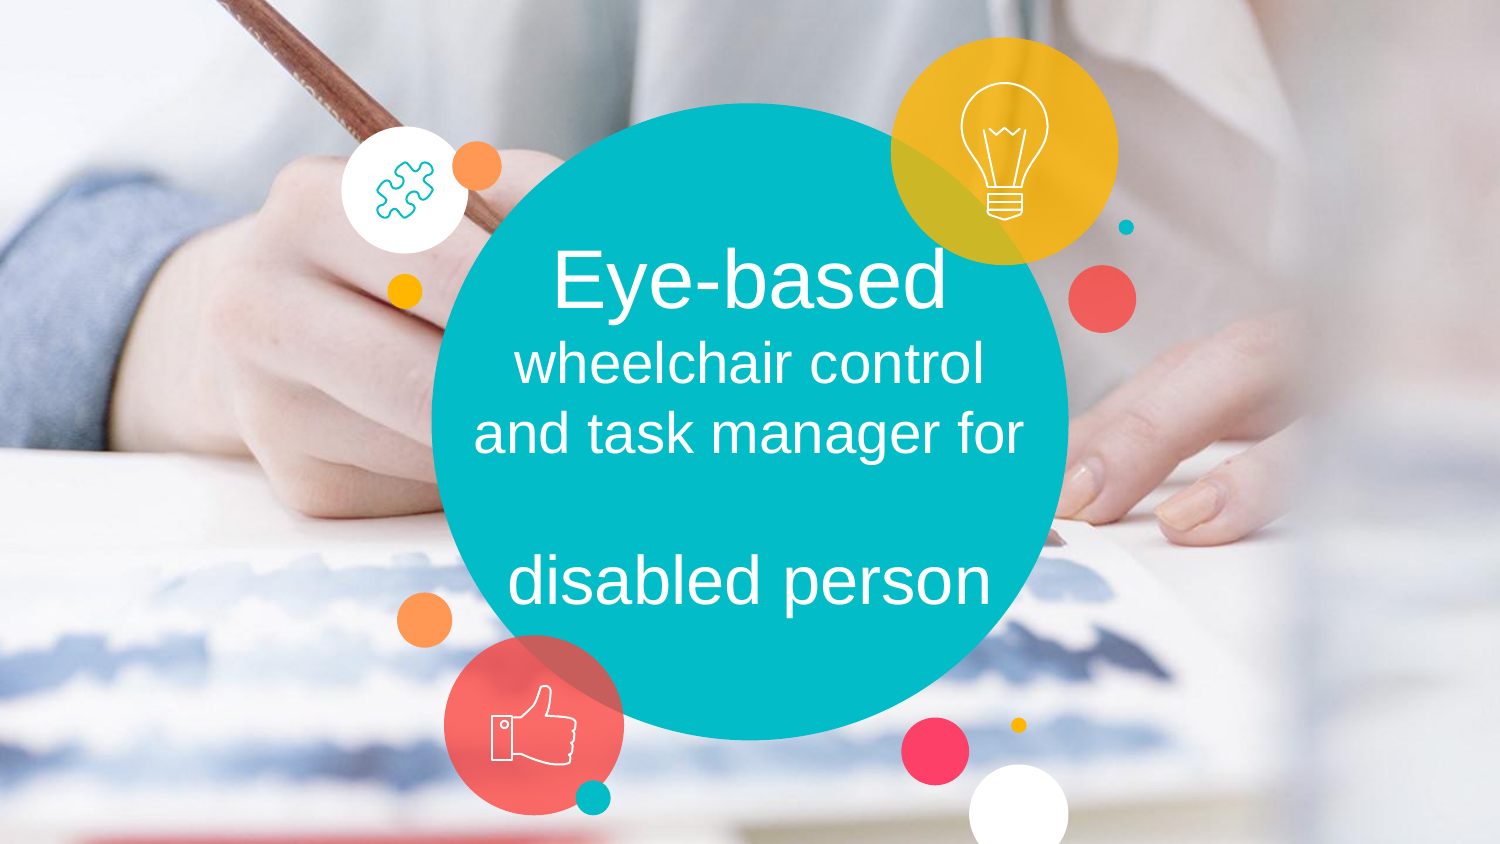

# Eye-based wheelchair control and task manager for disabled person